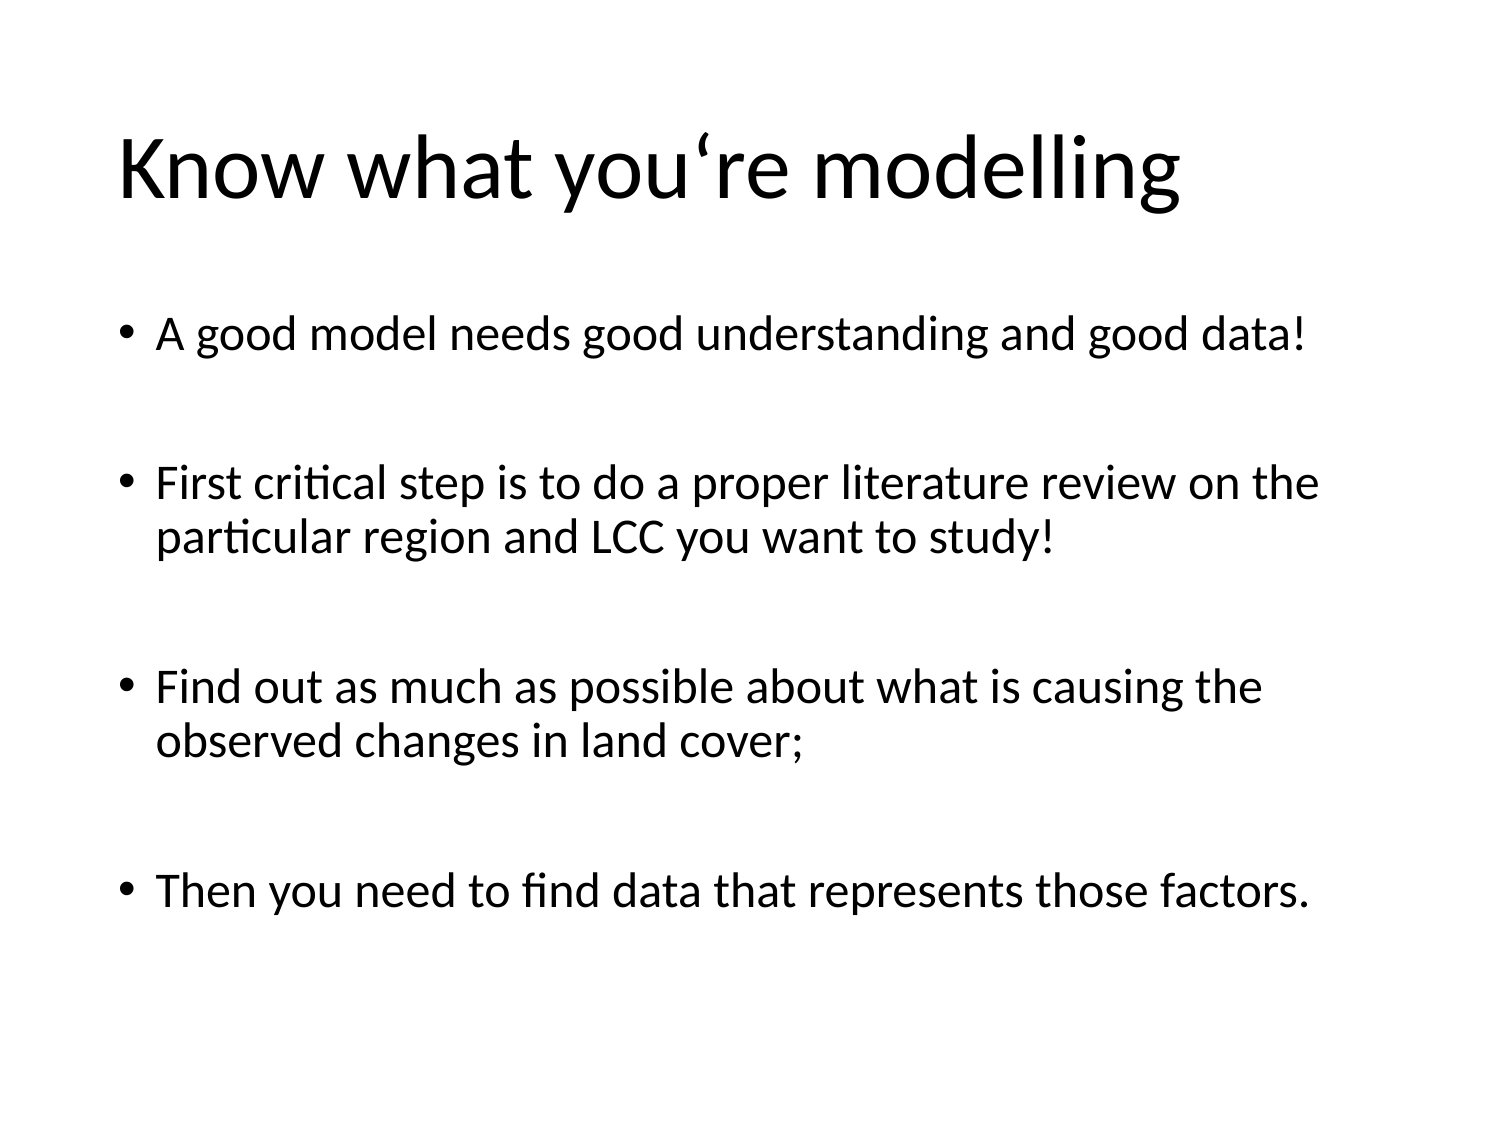

# Know what you‘re modelling
A good model needs good understanding and good data!

First critical step is to do a proper literature review on the particular region and LCC you want to study!

Find out as much as possible about what is causing the observed changes in land cover;

Then you need to find data that represents those factors.